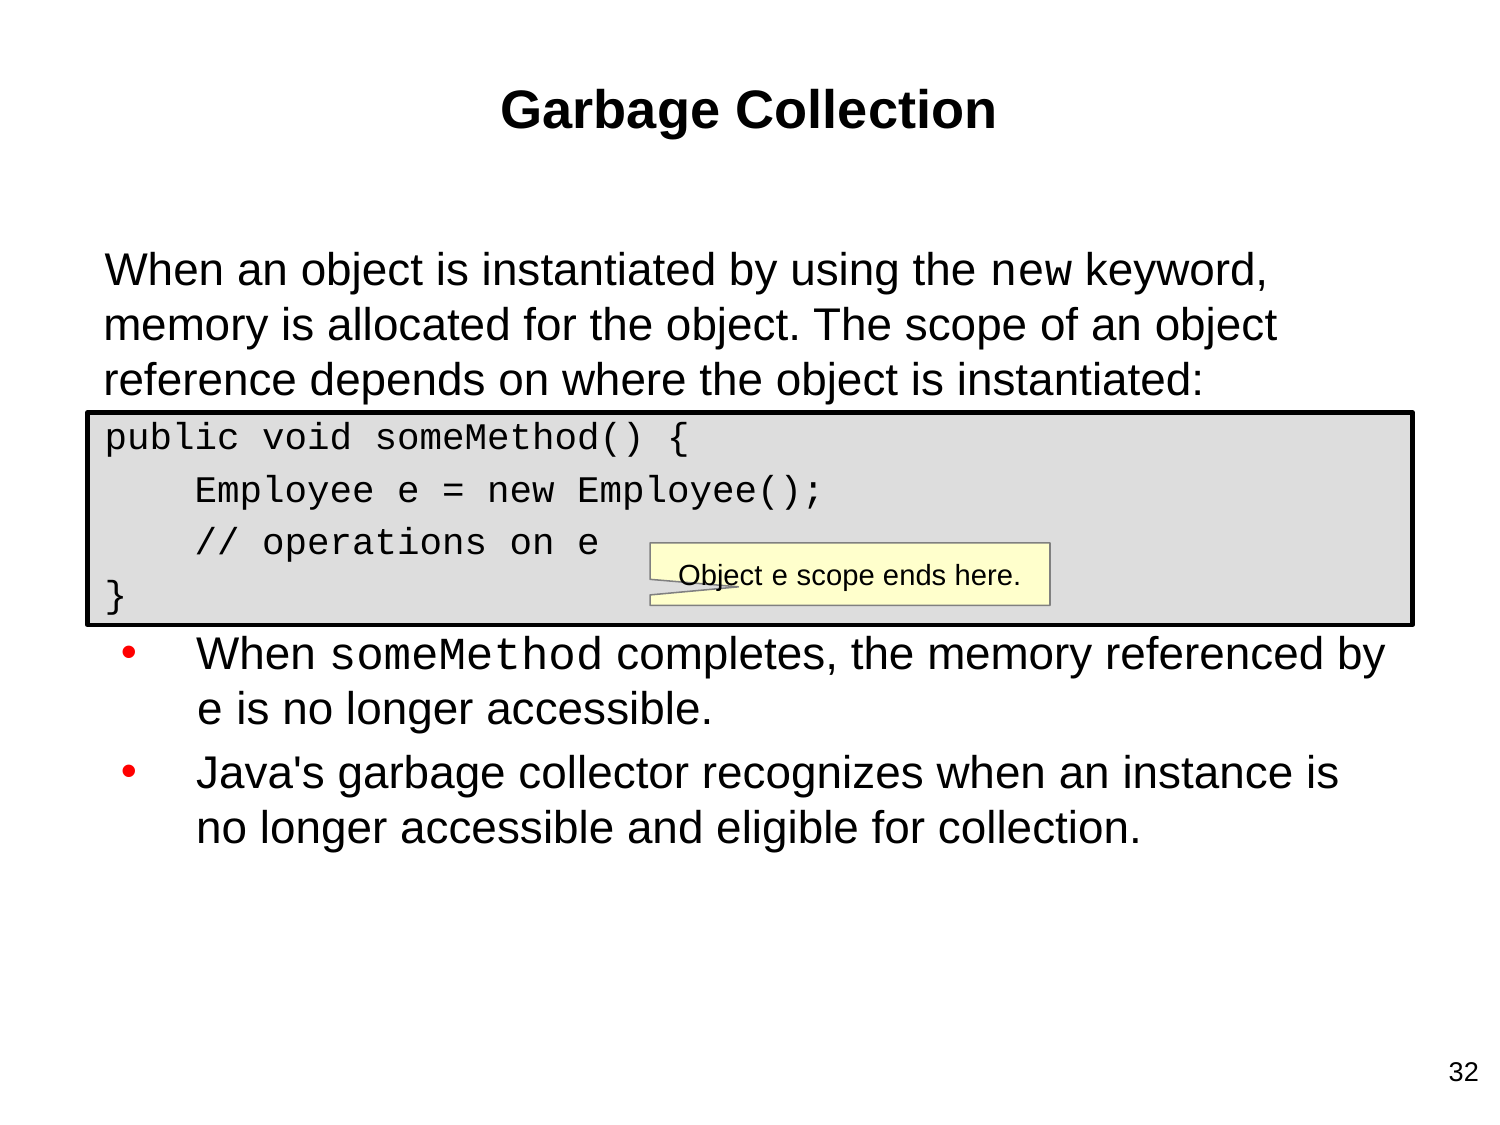

# Garbage Collection
When an object is instantiated by using the new keyword, memory is allocated for the object. The scope of an object reference depends on where the object is instantiated:
public void someMethod() {
    Employee e = new Employee();
    // operations on e
}
When someMethod completes, the memory referenced by e is no longer accessible.
Java's garbage collector recognizes when an instance is no longer accessible and eligible for collection.

Object e scope ends here.
32